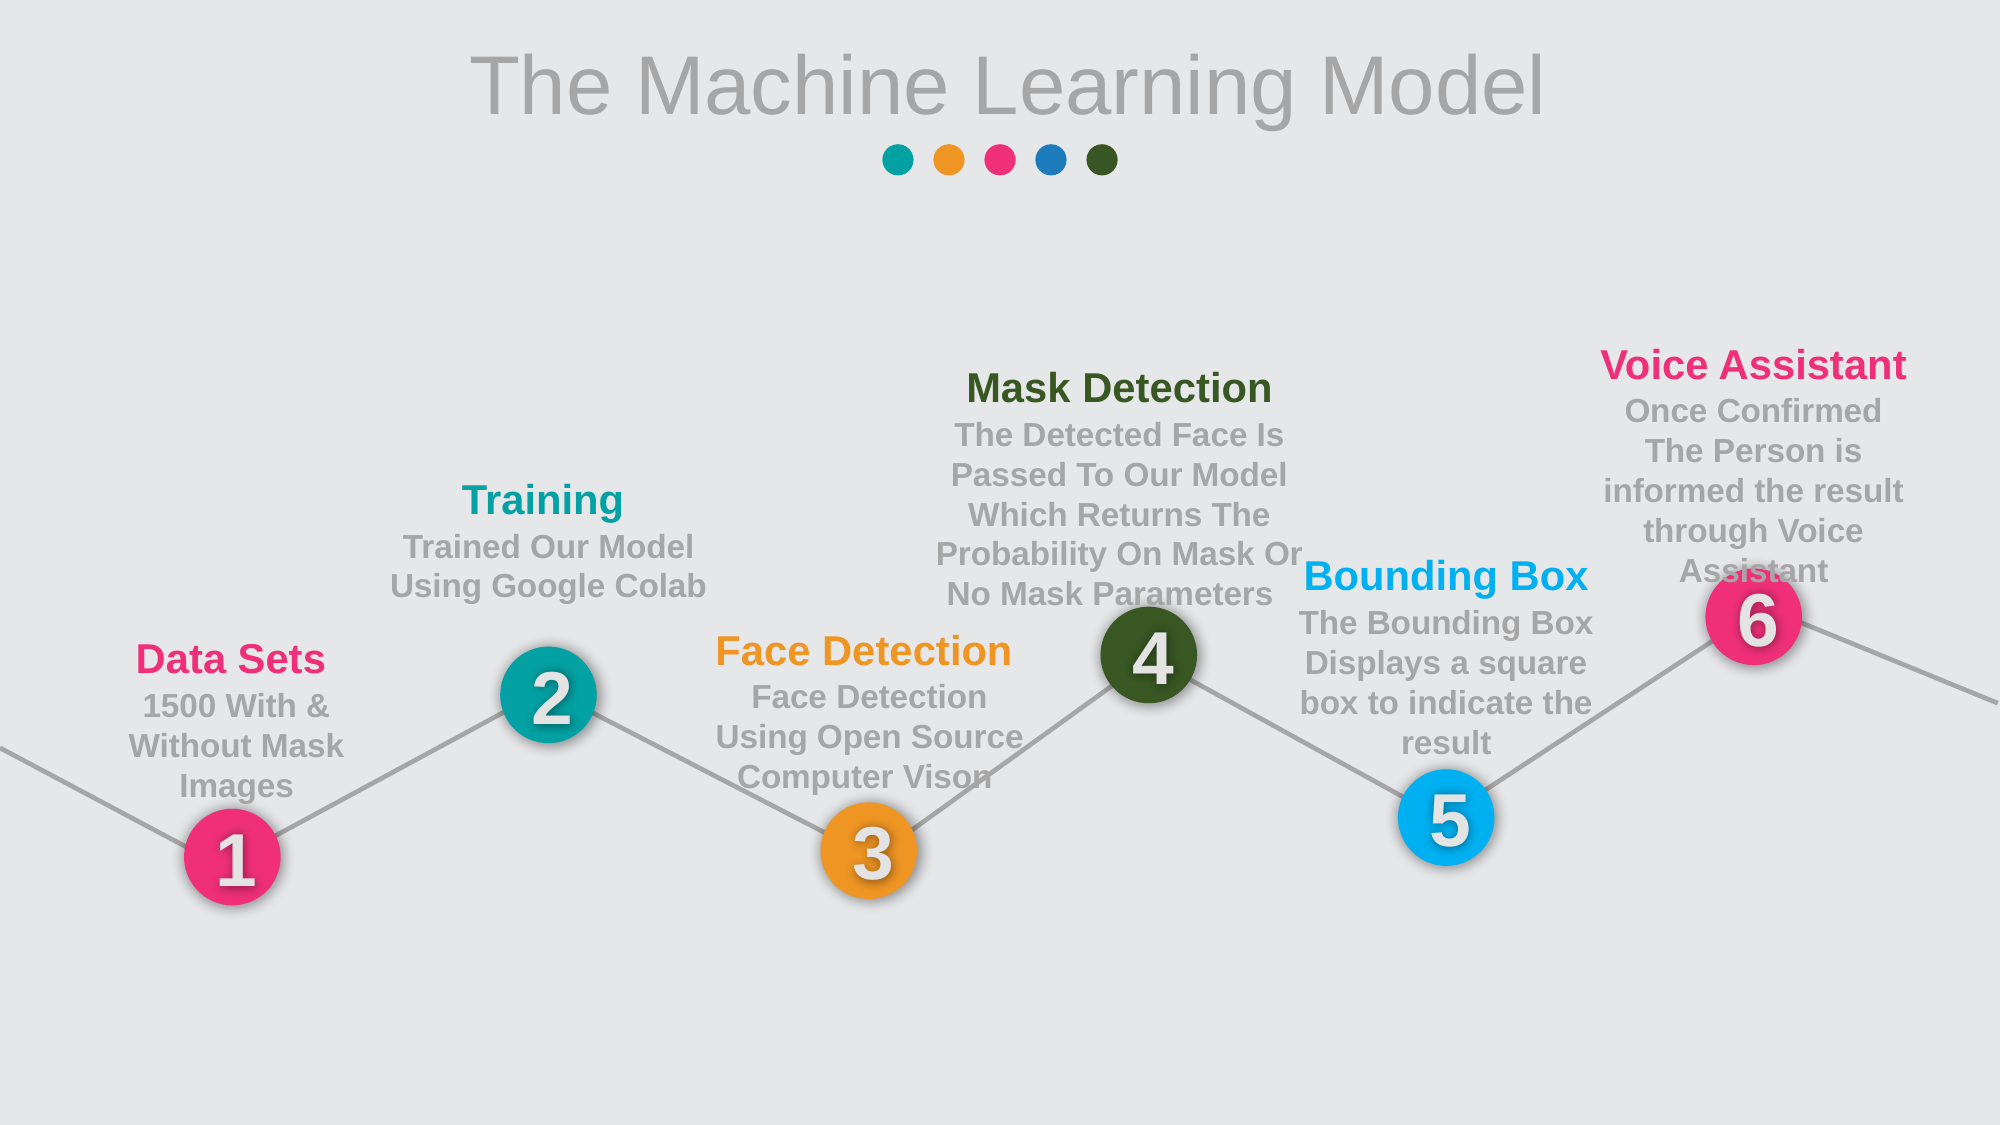

The Machine Learning Model

Voice Assistant
Once Confirmed The Person is informed the result through Voice Assistant
Mask Detection
The Detected Face Is Passed To Our Model Which Returns The Probability On Mask Or No Mask Parameters
Training
Trained Our Model Using Google Colab
Bounding Box
The Bounding Box Displays a square box to indicate the result
6

4

Face Detection
Face Detection Using Open Source Computer Vison
Data Sets
1500 With & Without Mask Images
2

5

3

1